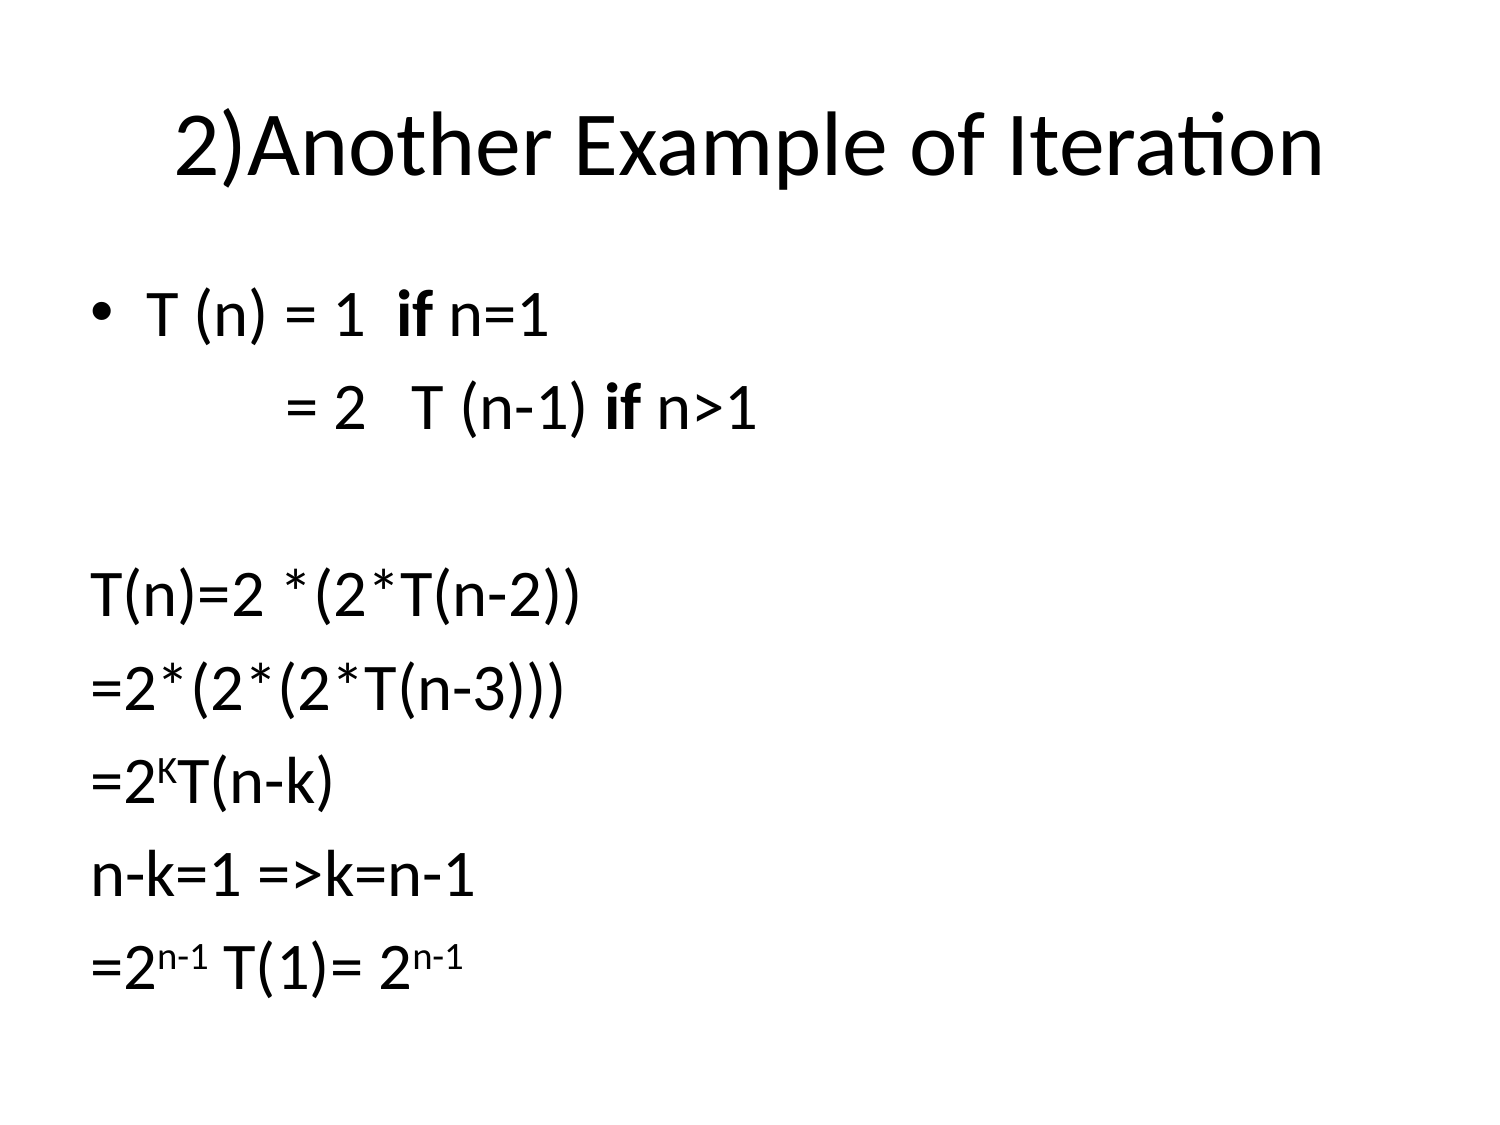

# 2)Another Example of Iteration
T (n) = 1  if n=1
             = 2   T (n-1) if n>1

T(n)=2 *(2*T(n-2))
=2*(2*(2*T(n-3)))
=2KT(n-k)
n-k=1 =>k=n-1
=2n-1 T(1)= 2n-1